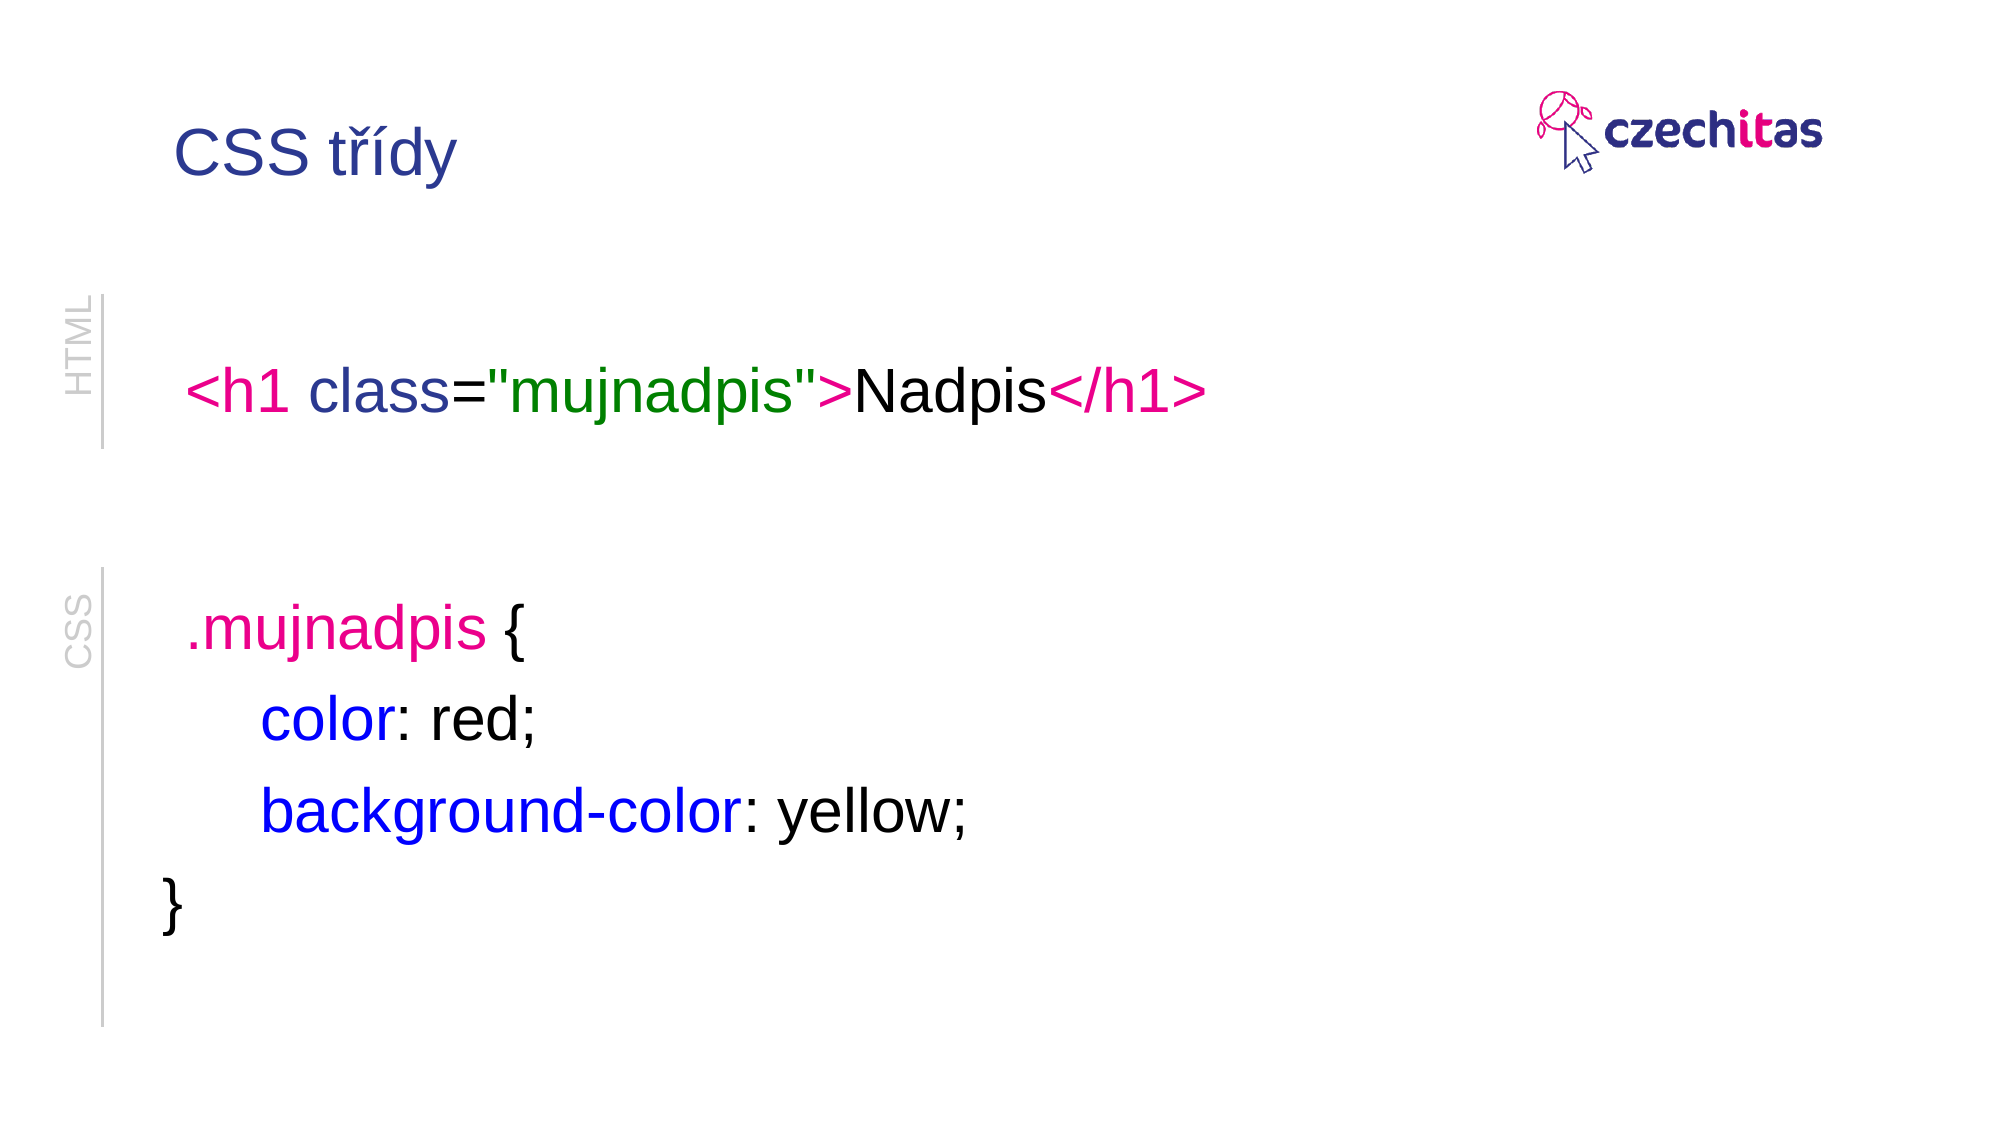

# CSS třídy
HTML
<h1 class="mujnadpis">Nadpis</h1>
CSS
.mujnadpis {
color: red;
background-color: yellow;
}